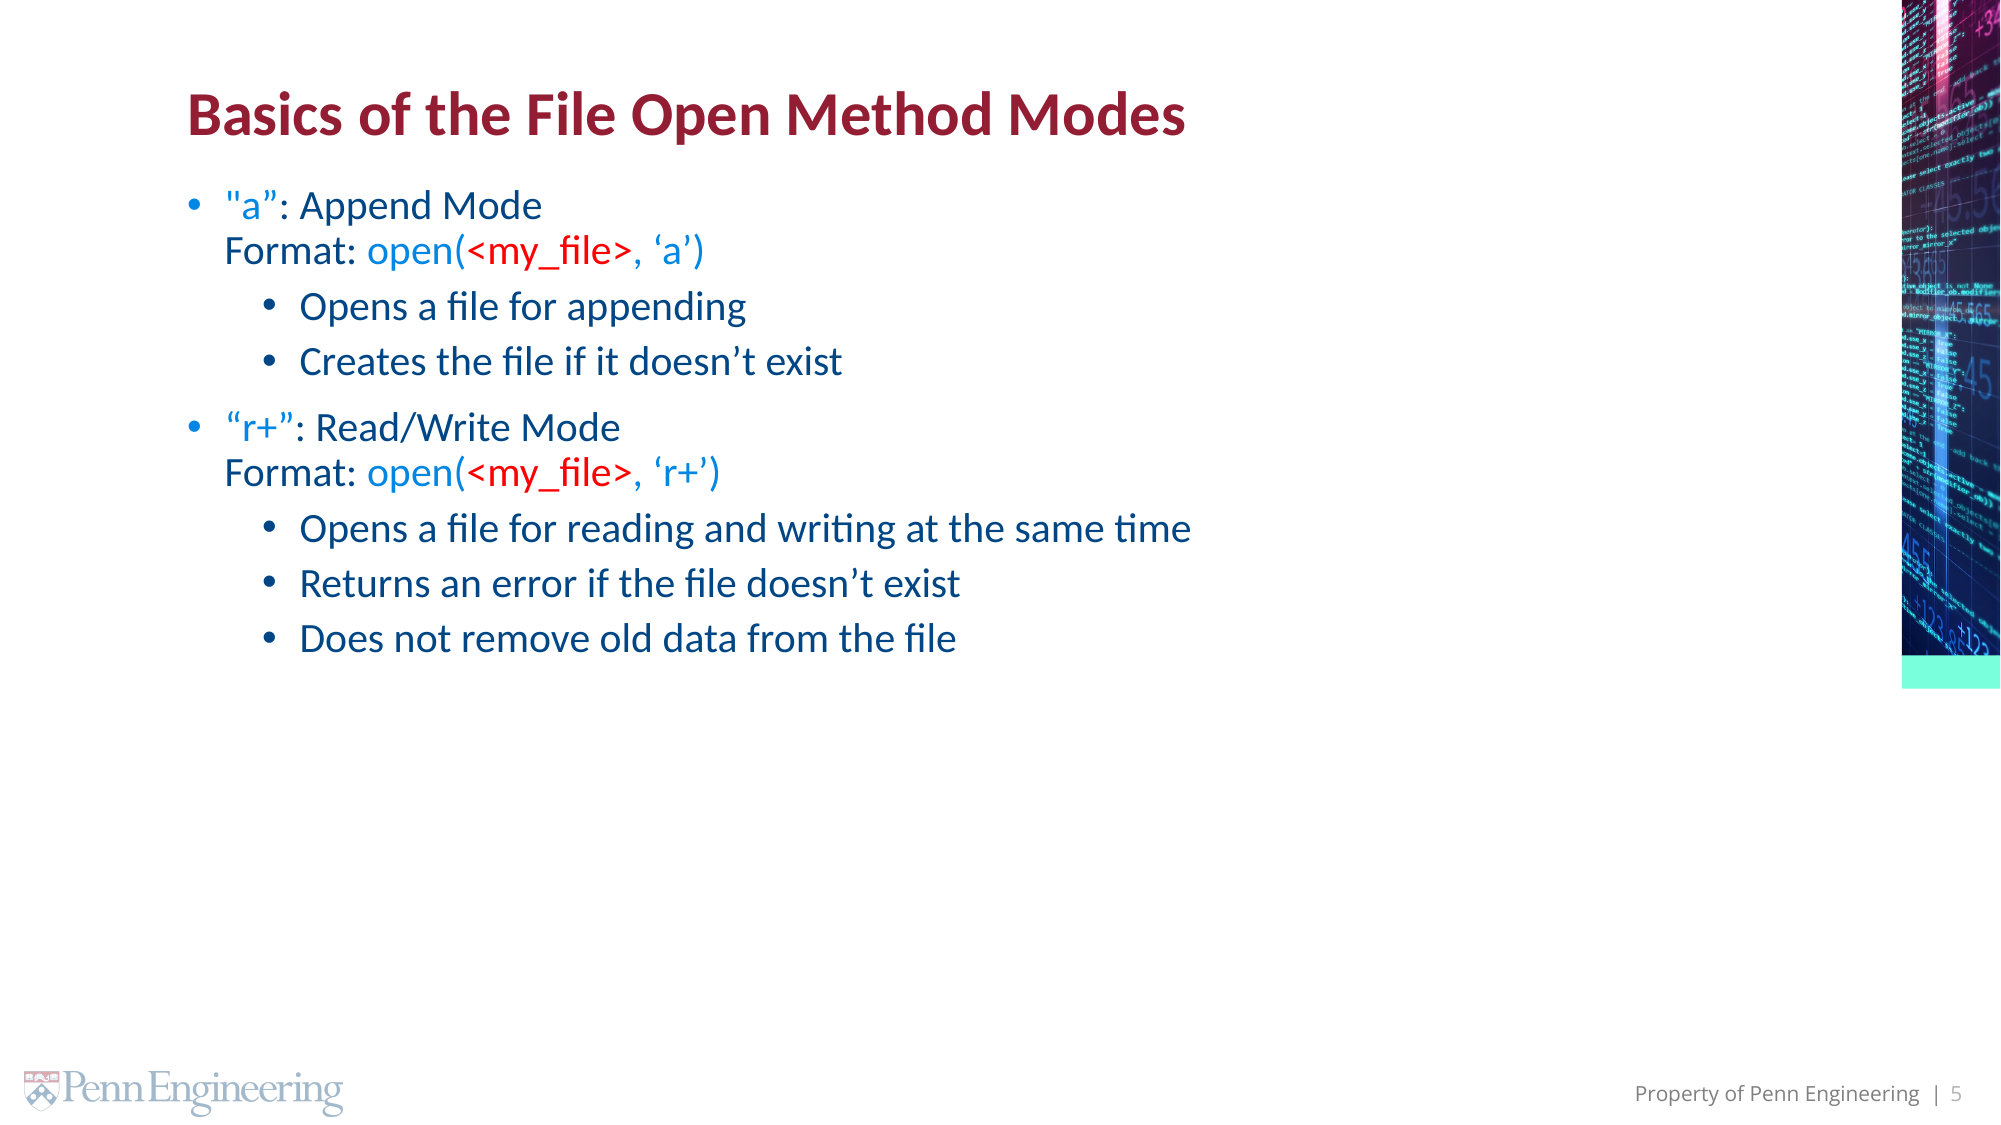

# Basics of the File Open Method Modes
"a”: Append Mode
Format: open(<my_file>, ‘a’)
Opens a file for appending
Creates the file if it doesn’t exist
“r+”: Read/Write Mode
Format: open(<my_file>, ‘r+’)
Opens a file for reading and writing at the same time
Returns an error if the file doesn’t exist
Does not remove old data from the file

5